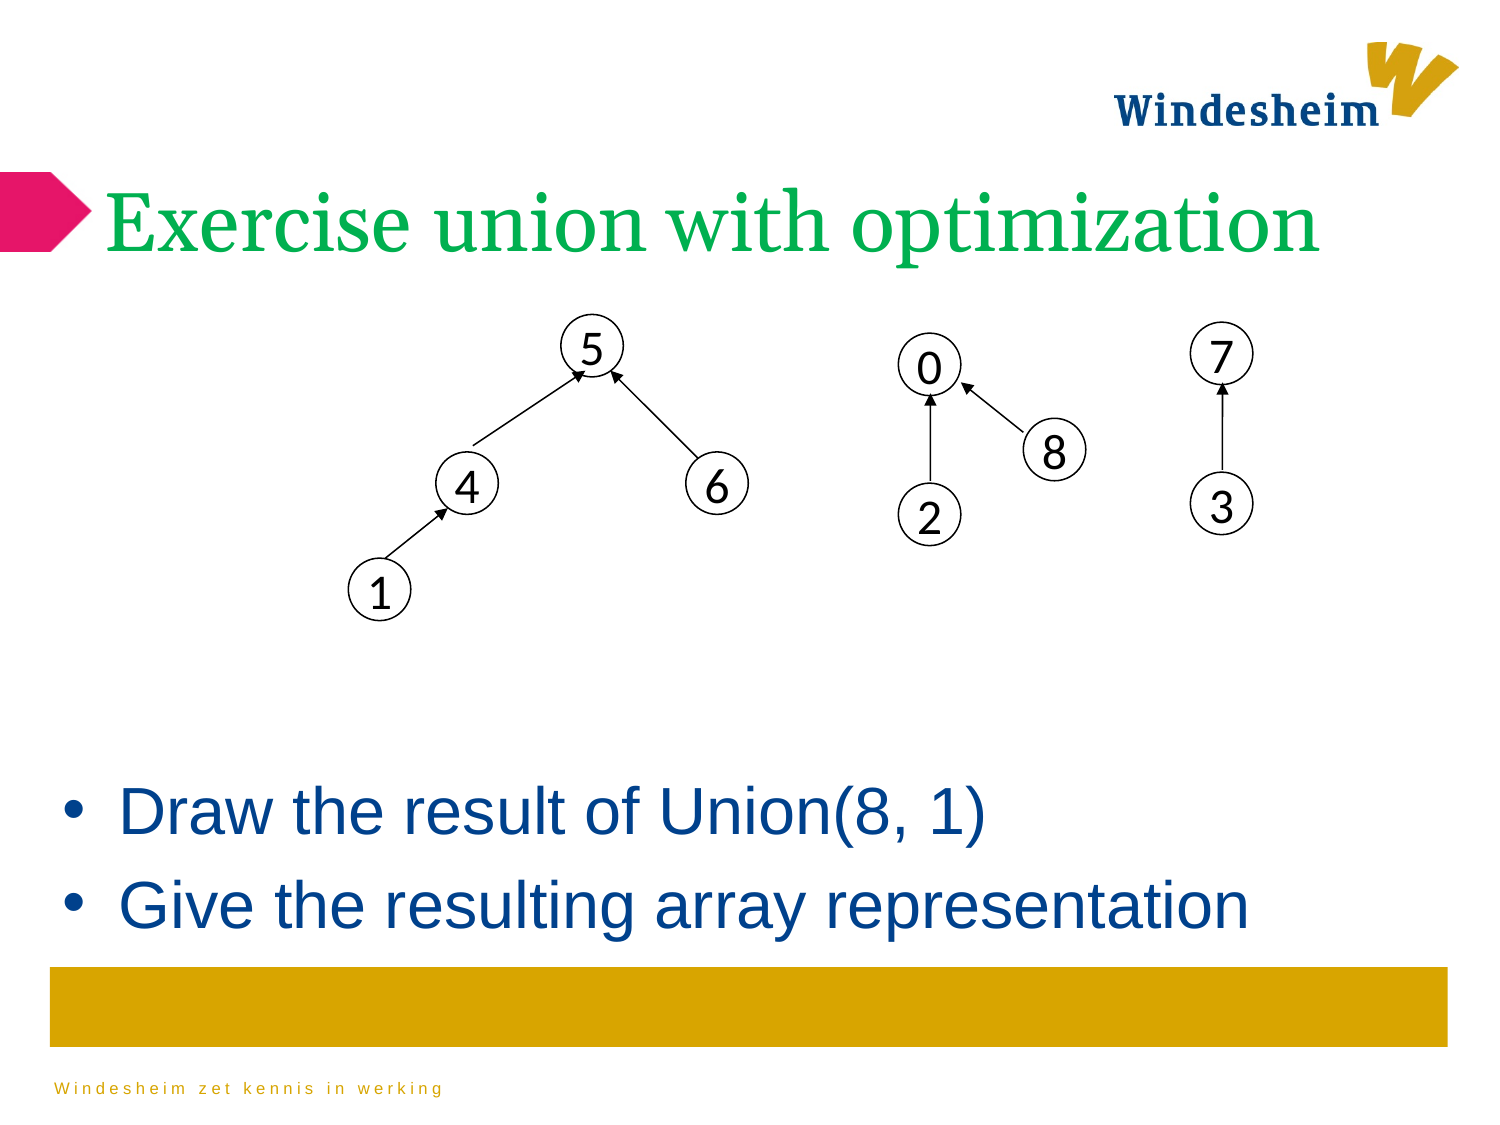

# Exercise union with optimization

Draw the result of Union(8, 1)
Give the resulting array representation
5
7
0

8
4
6
3
2

1